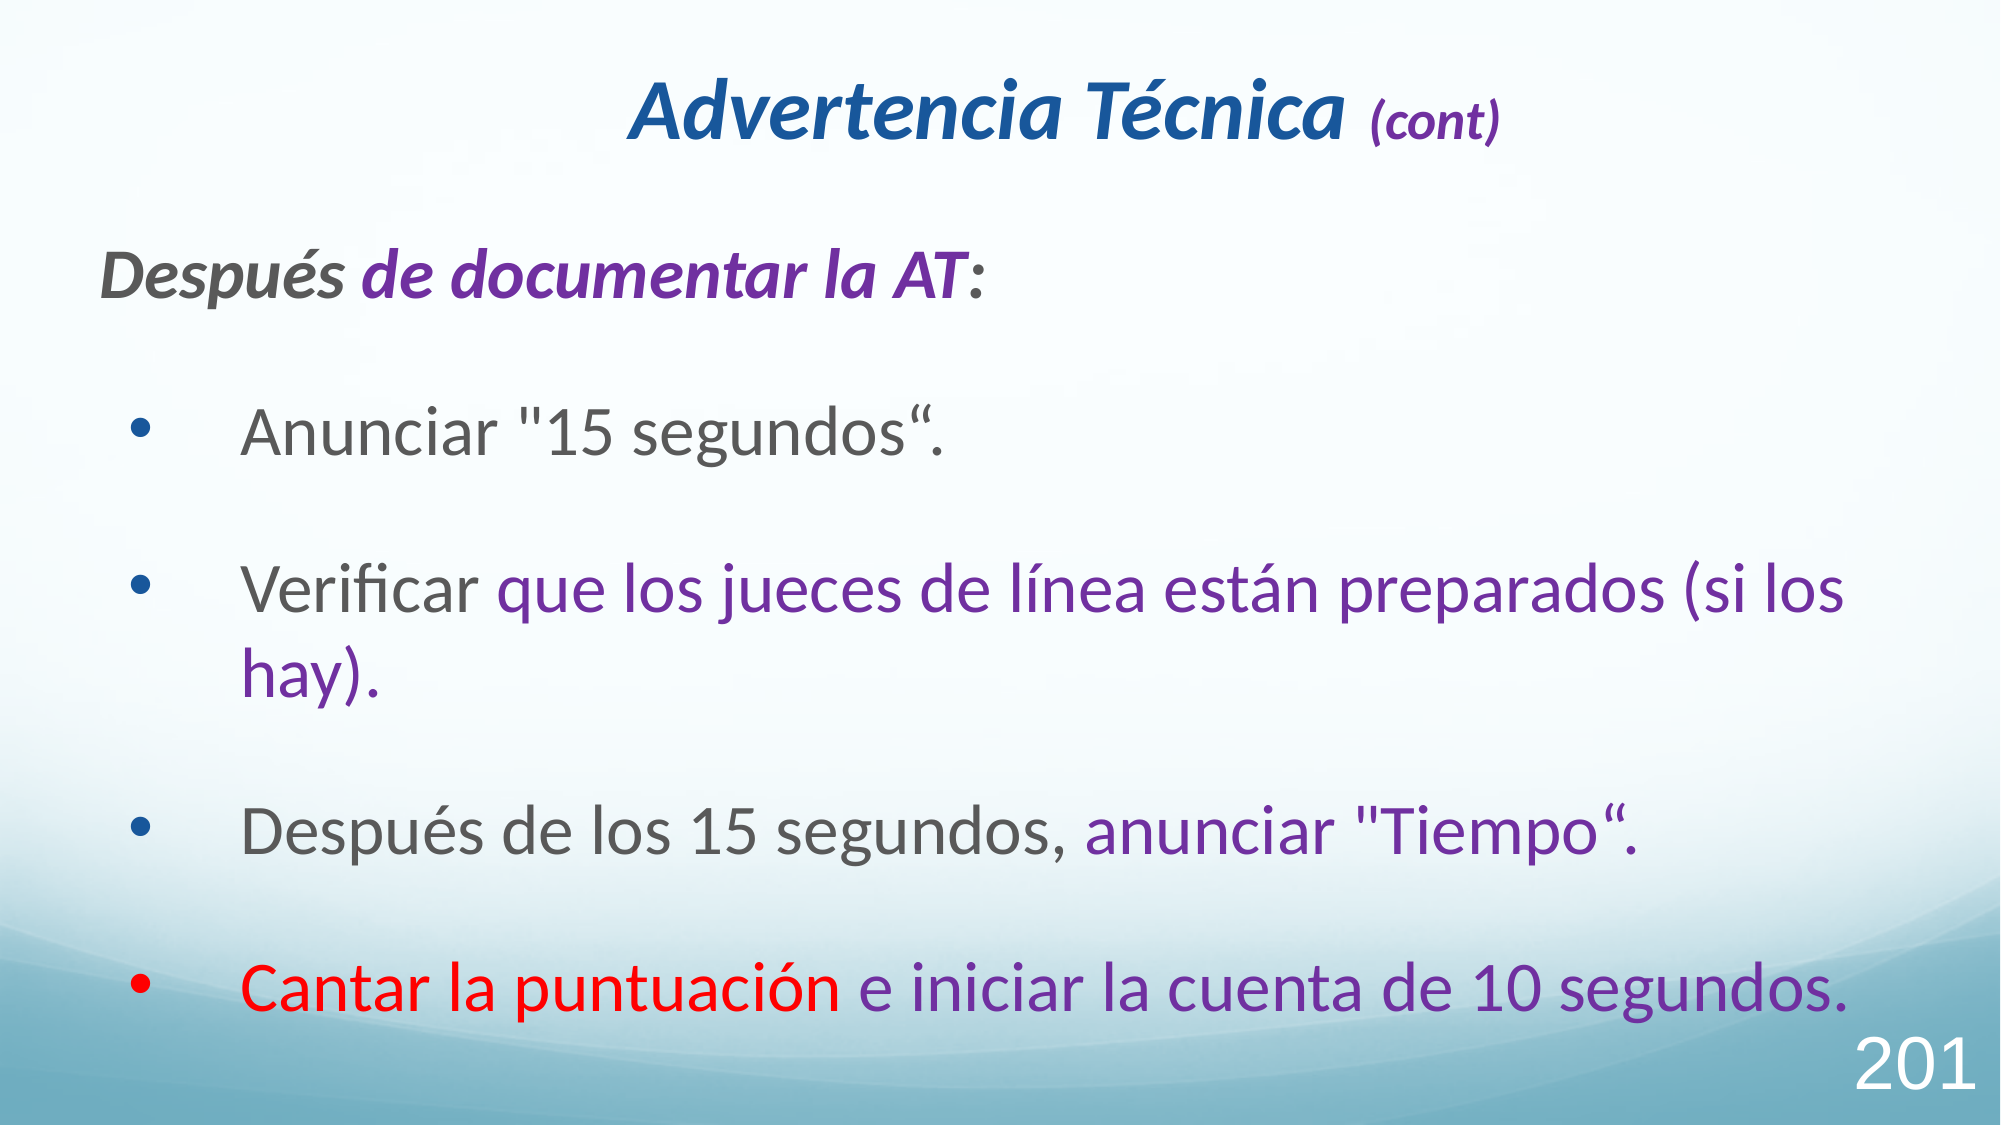

Advertencia Técnica (cont)

Después de documentar la AT:

Anunciar "15 segundos“.

Verificar que los jueces de línea están preparados (si los hay).

Después de los 15 segundos, anunciar "Tiempo“.

Cantar la puntuación e iniciar la cuenta de 10 segundos.
201